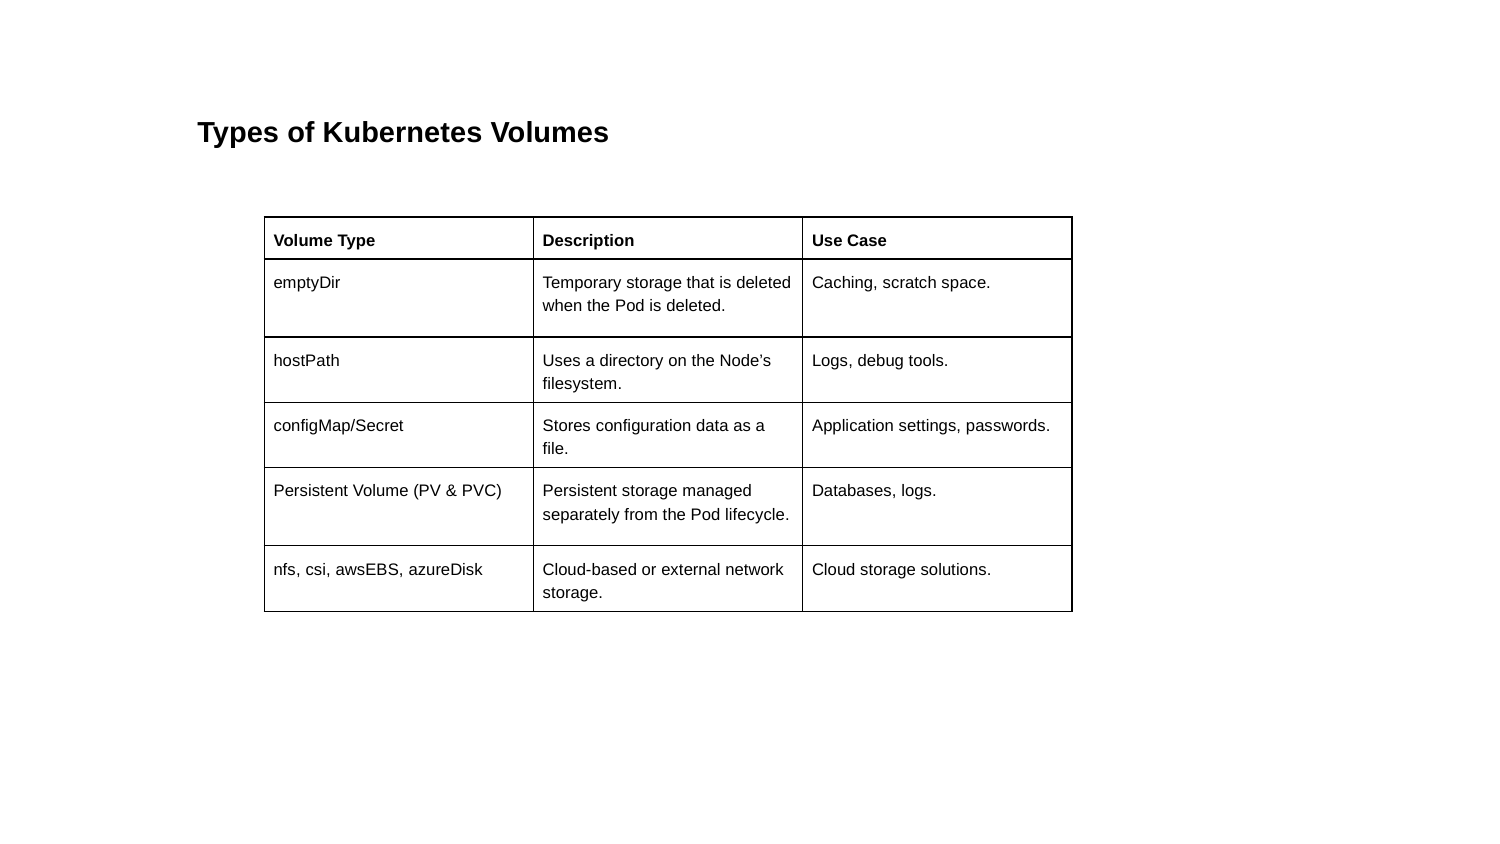

Types of Kubernetes Volumes
| Volume Type | Description | Use Case |
| --- | --- | --- |
| emptyDir | Temporary storage that is deleted when the Pod is deleted. | Caching, scratch space. |
| hostPath | Uses a directory on the Node’s filesystem. | Logs, debug tools. |
| configMap/Secret | Stores configuration data as a file. | Application settings, passwords. |
| Persistent Volume (PV & PVC) | Persistent storage managed separately from the Pod lifecycle. | Databases, logs. |
| nfs, csi, awsEBS, azureDisk | Cloud-based or external network storage. | Cloud storage solutions. |